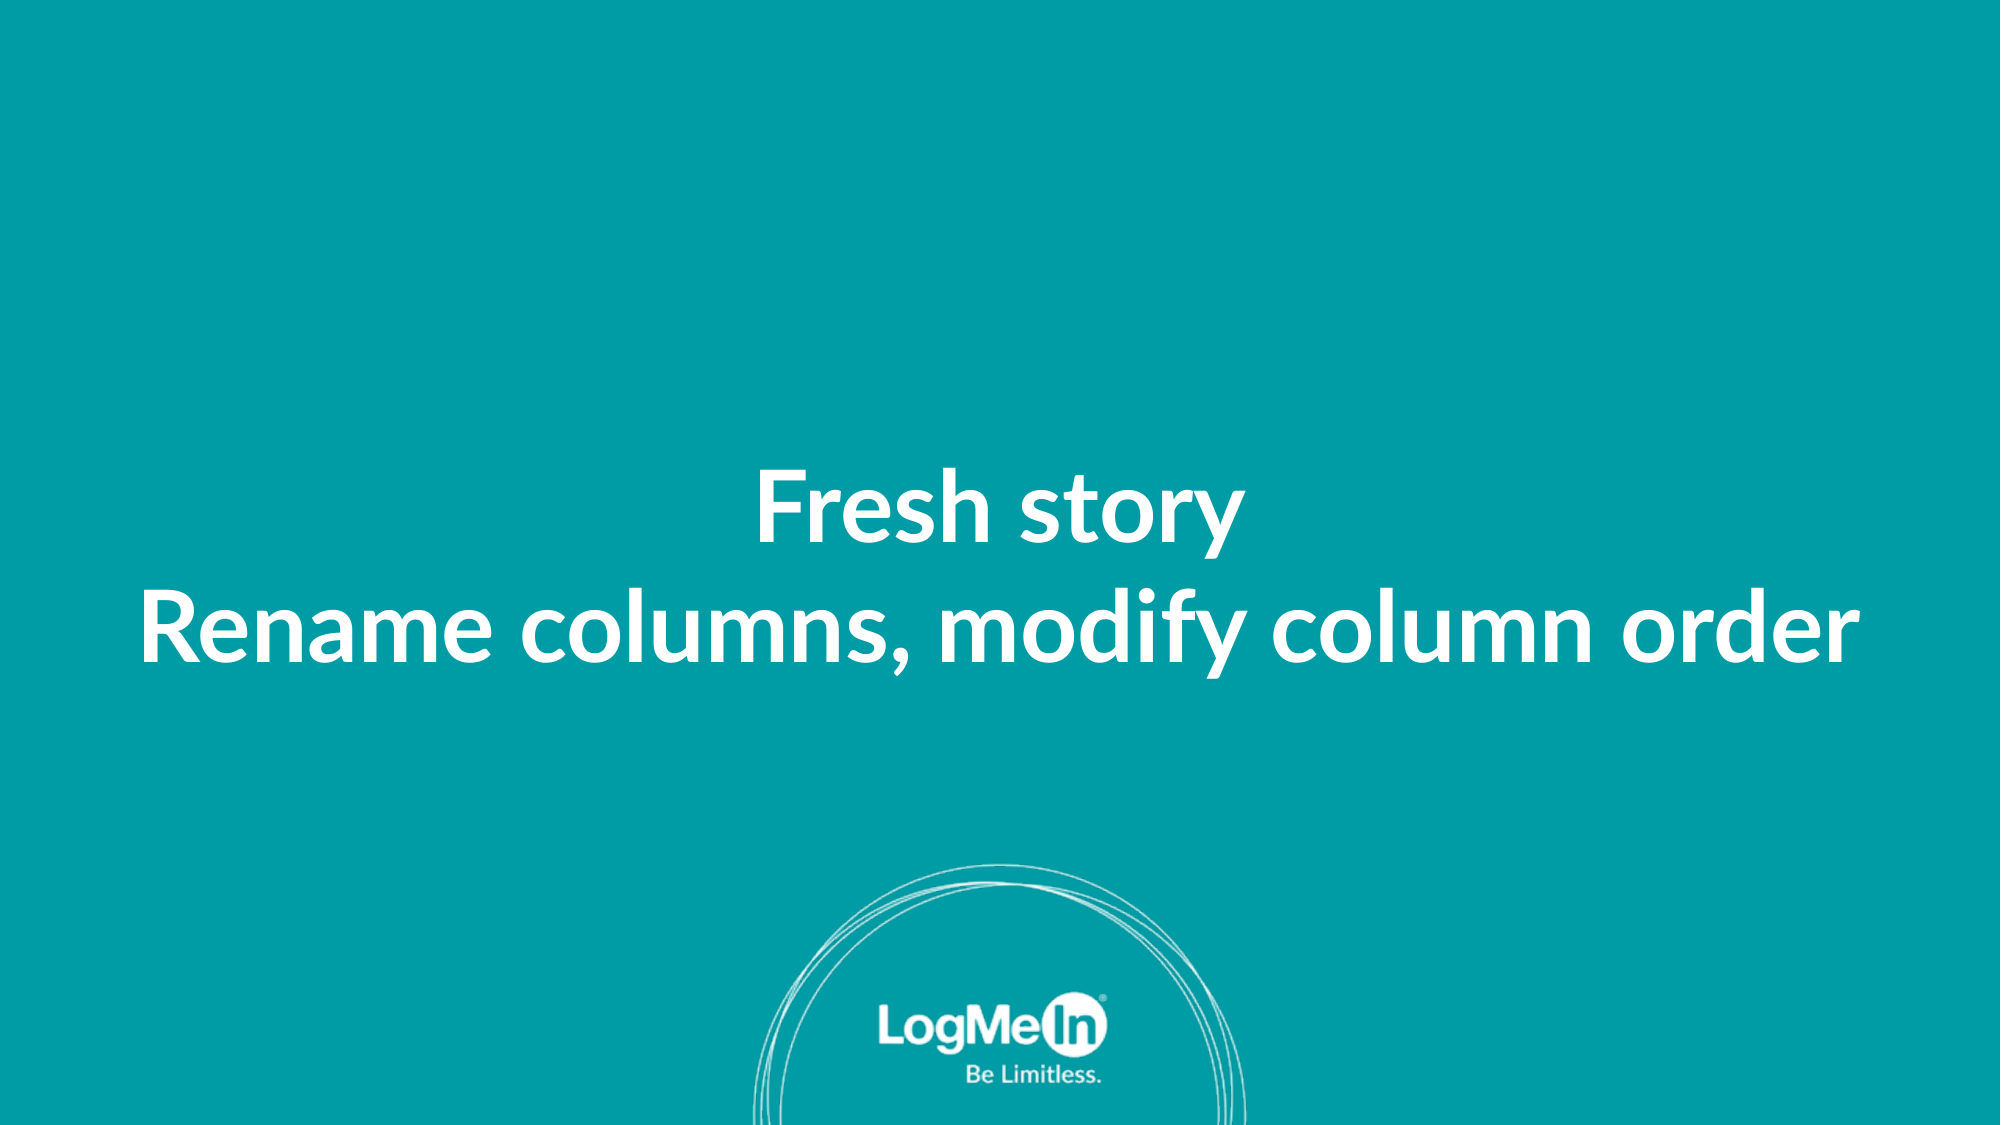

# Fresh story Rename columns, modify column order